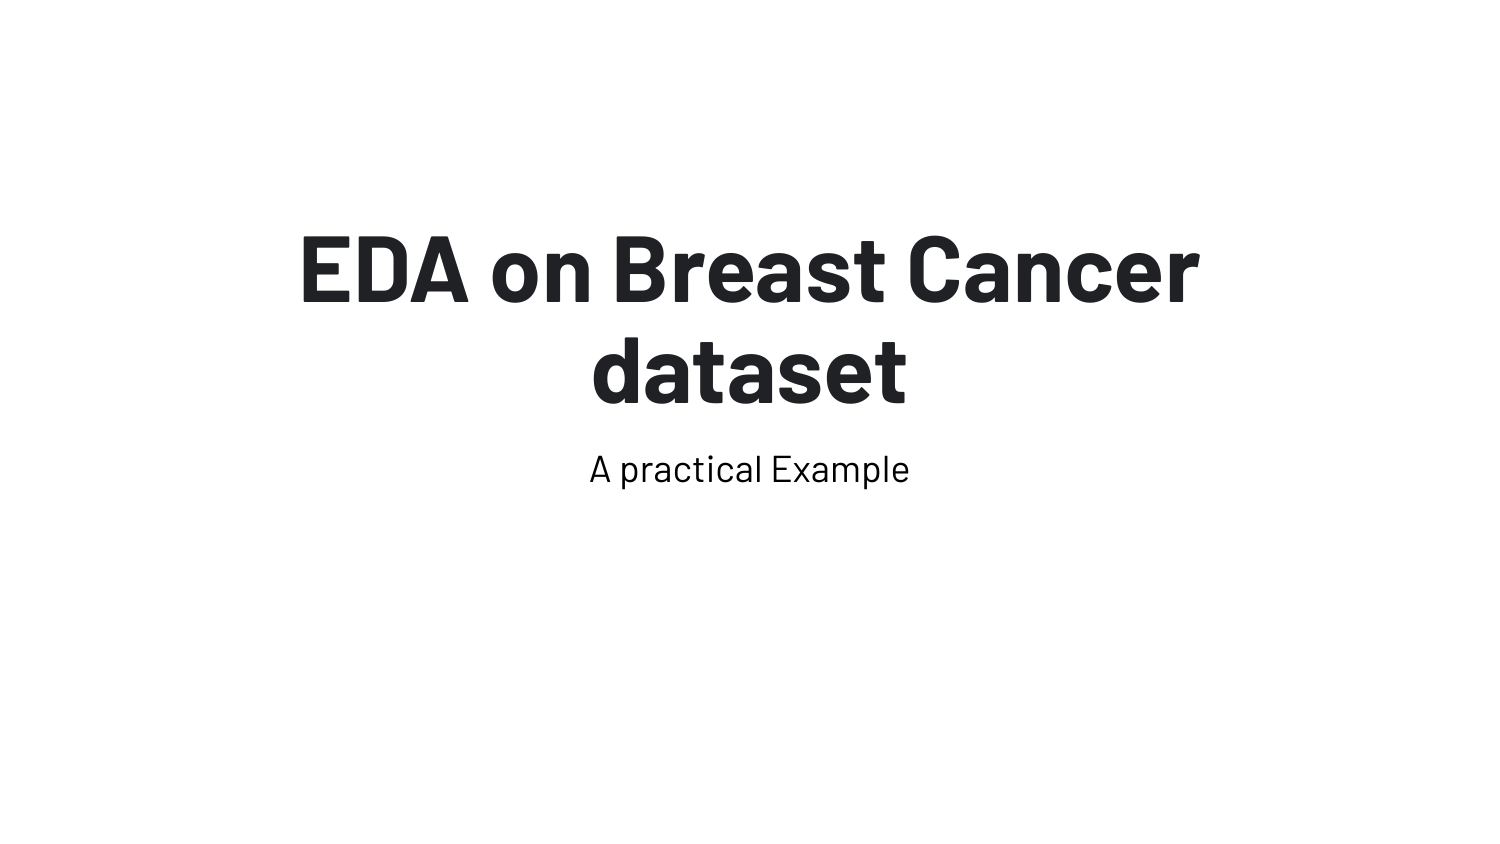

# EDA on Breast Cancer dataset
A practical Example